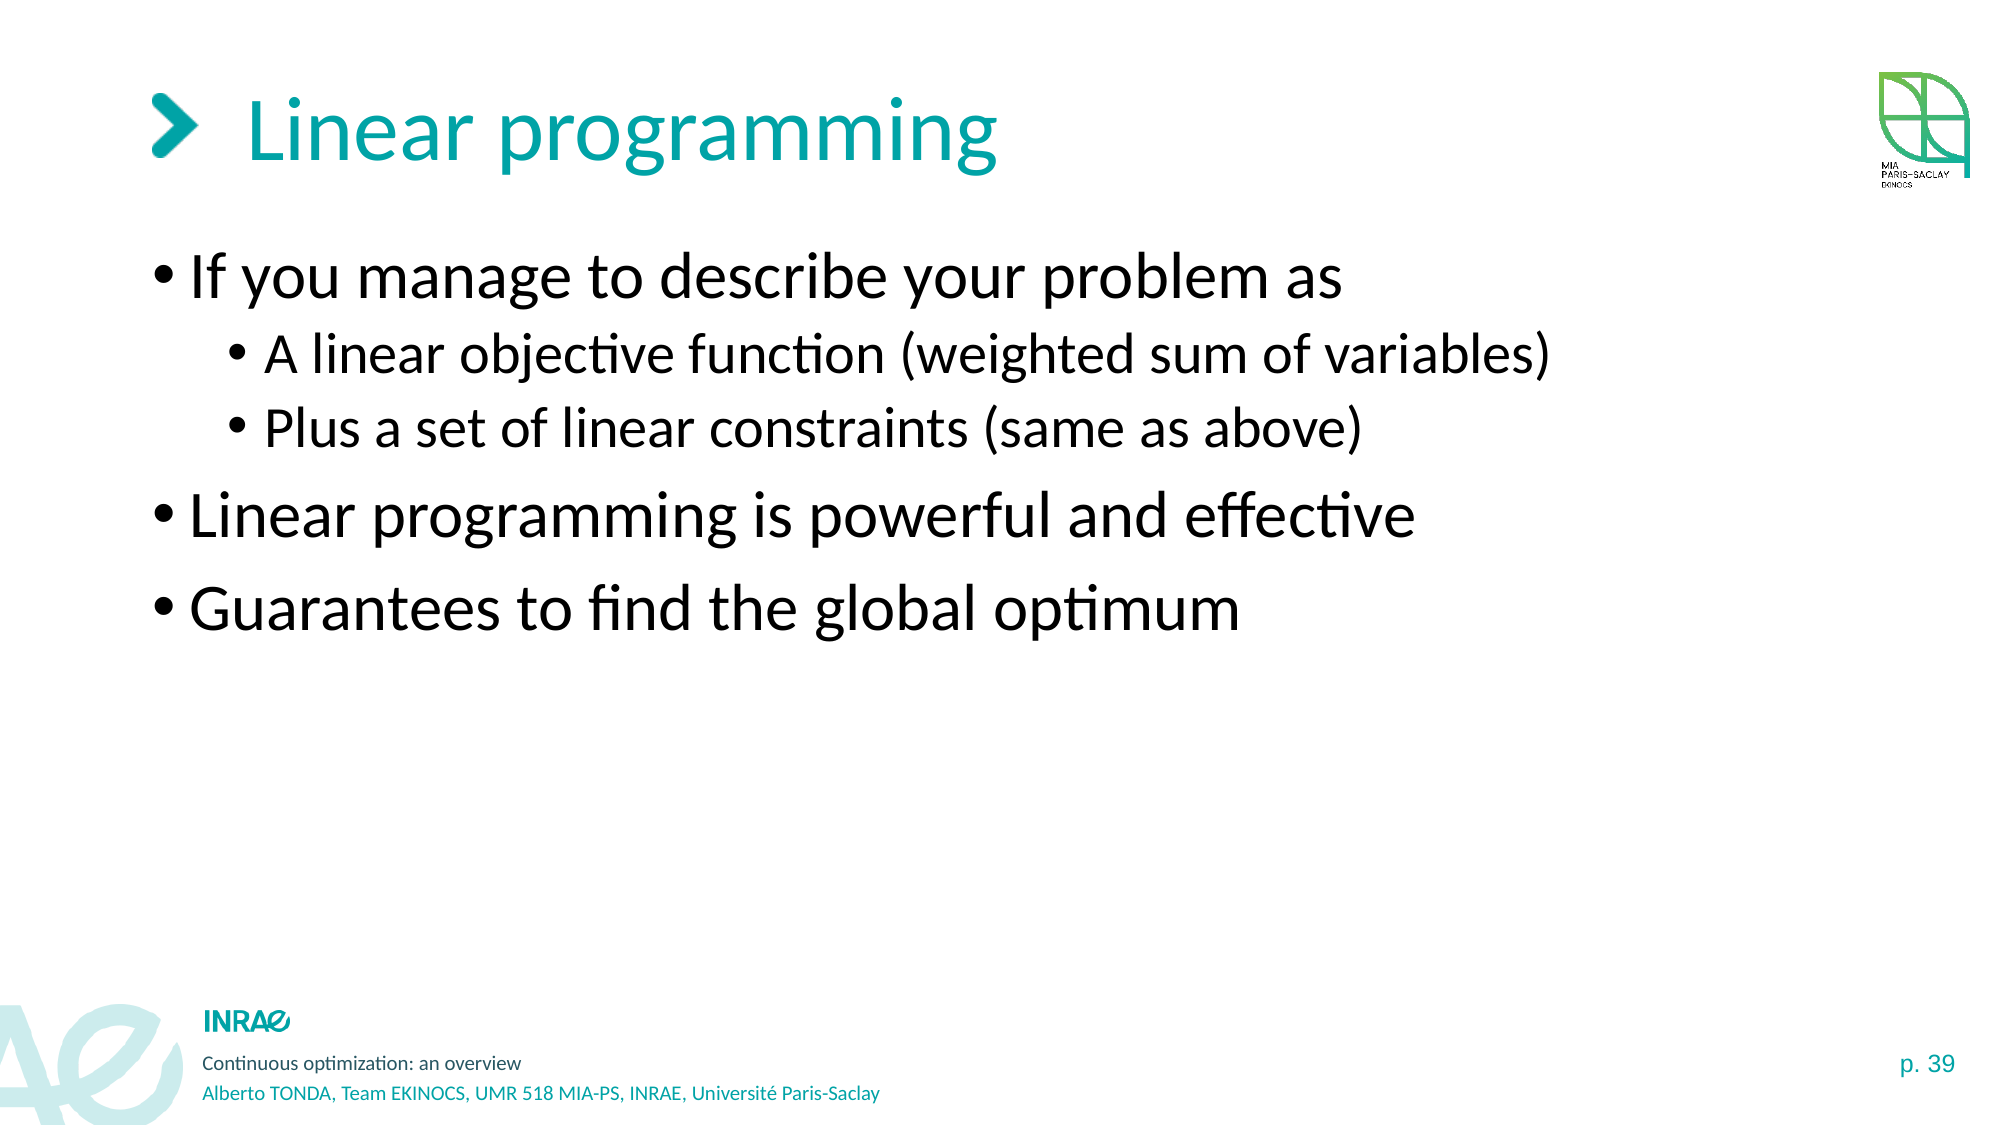

# Linear programming
If you manage to describe your problem as
A linear objective function (weighted sum of variables)
Plus a set of linear constraints (same as above)
Linear programming is powerful and effective
Guarantees to find the global optimum